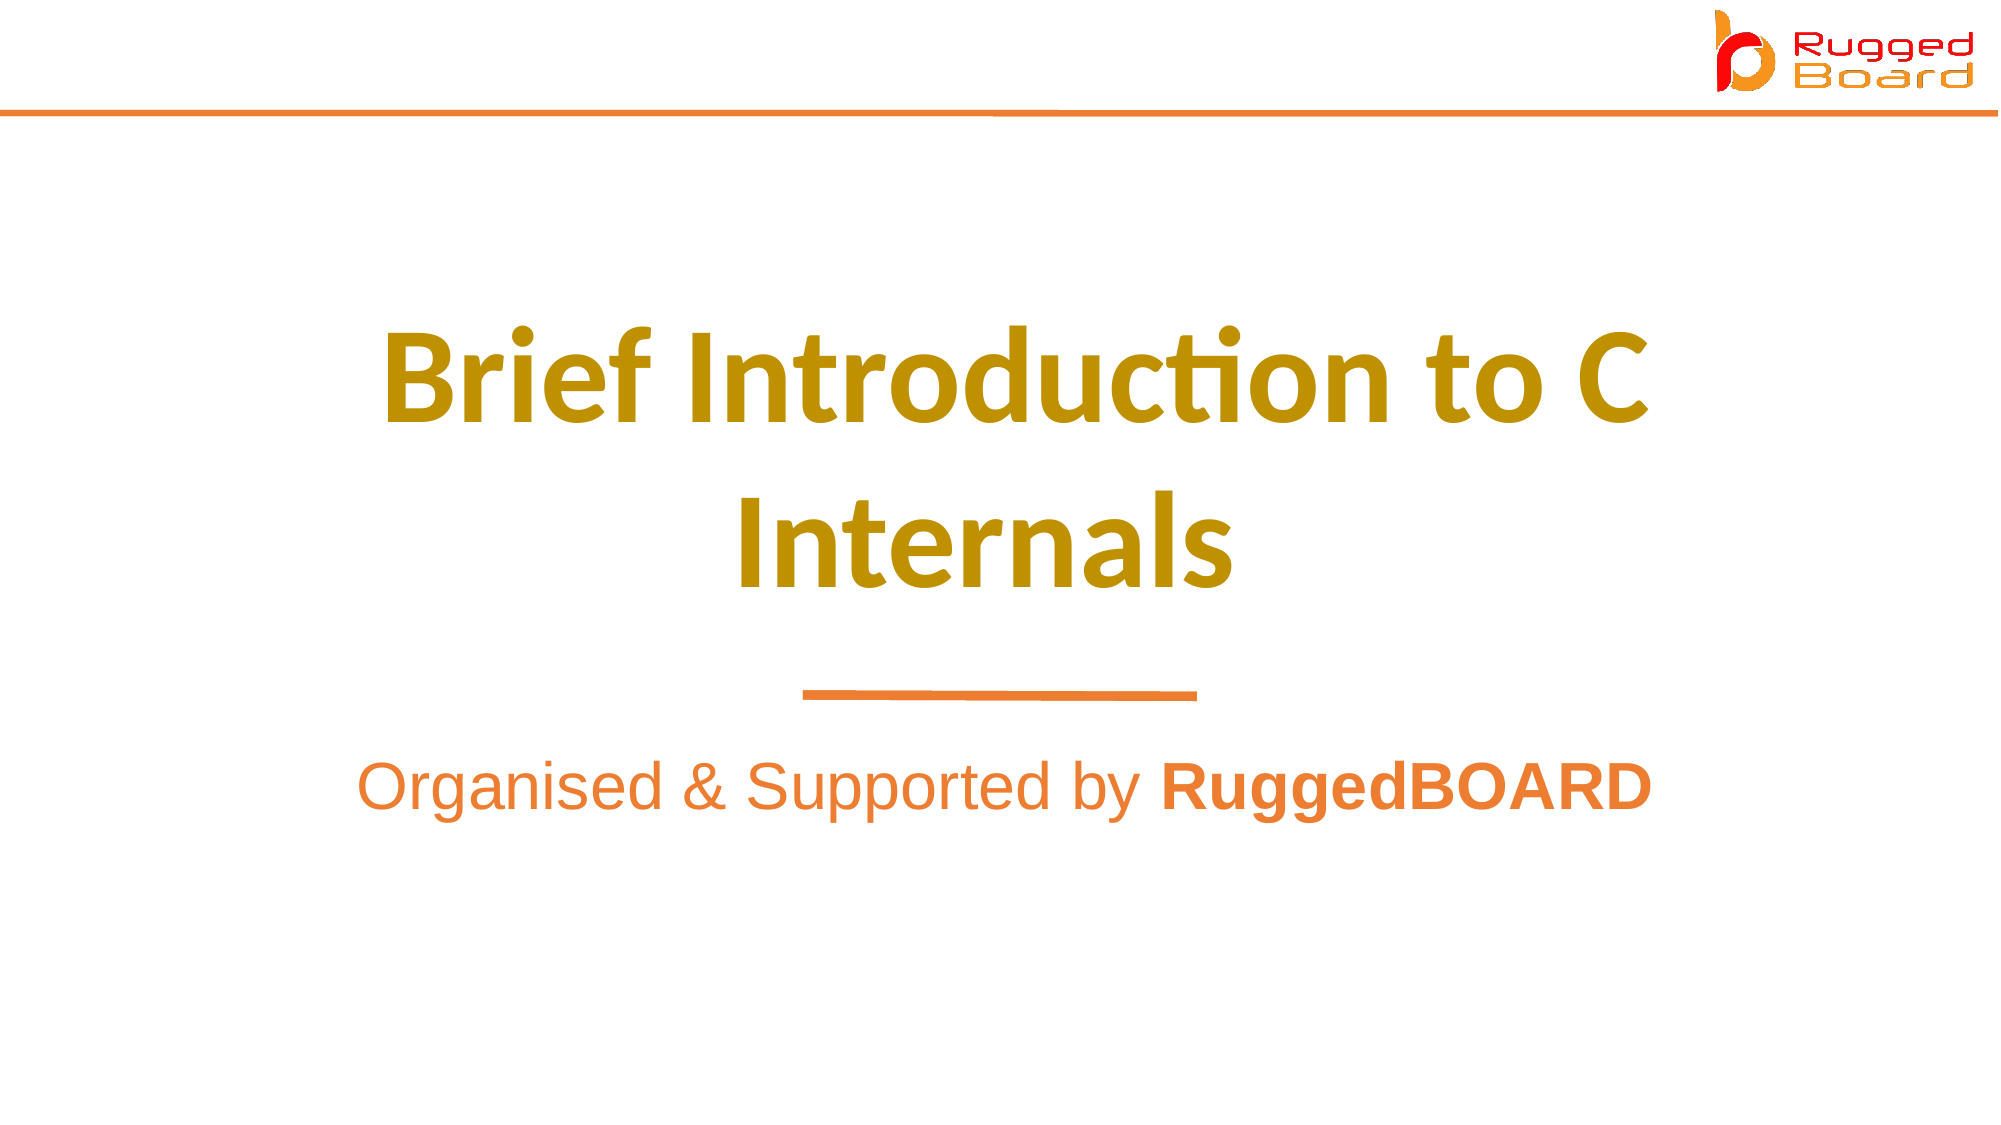

Brief Introduction to C Internals

Organised & Supported by RuggedBOARD